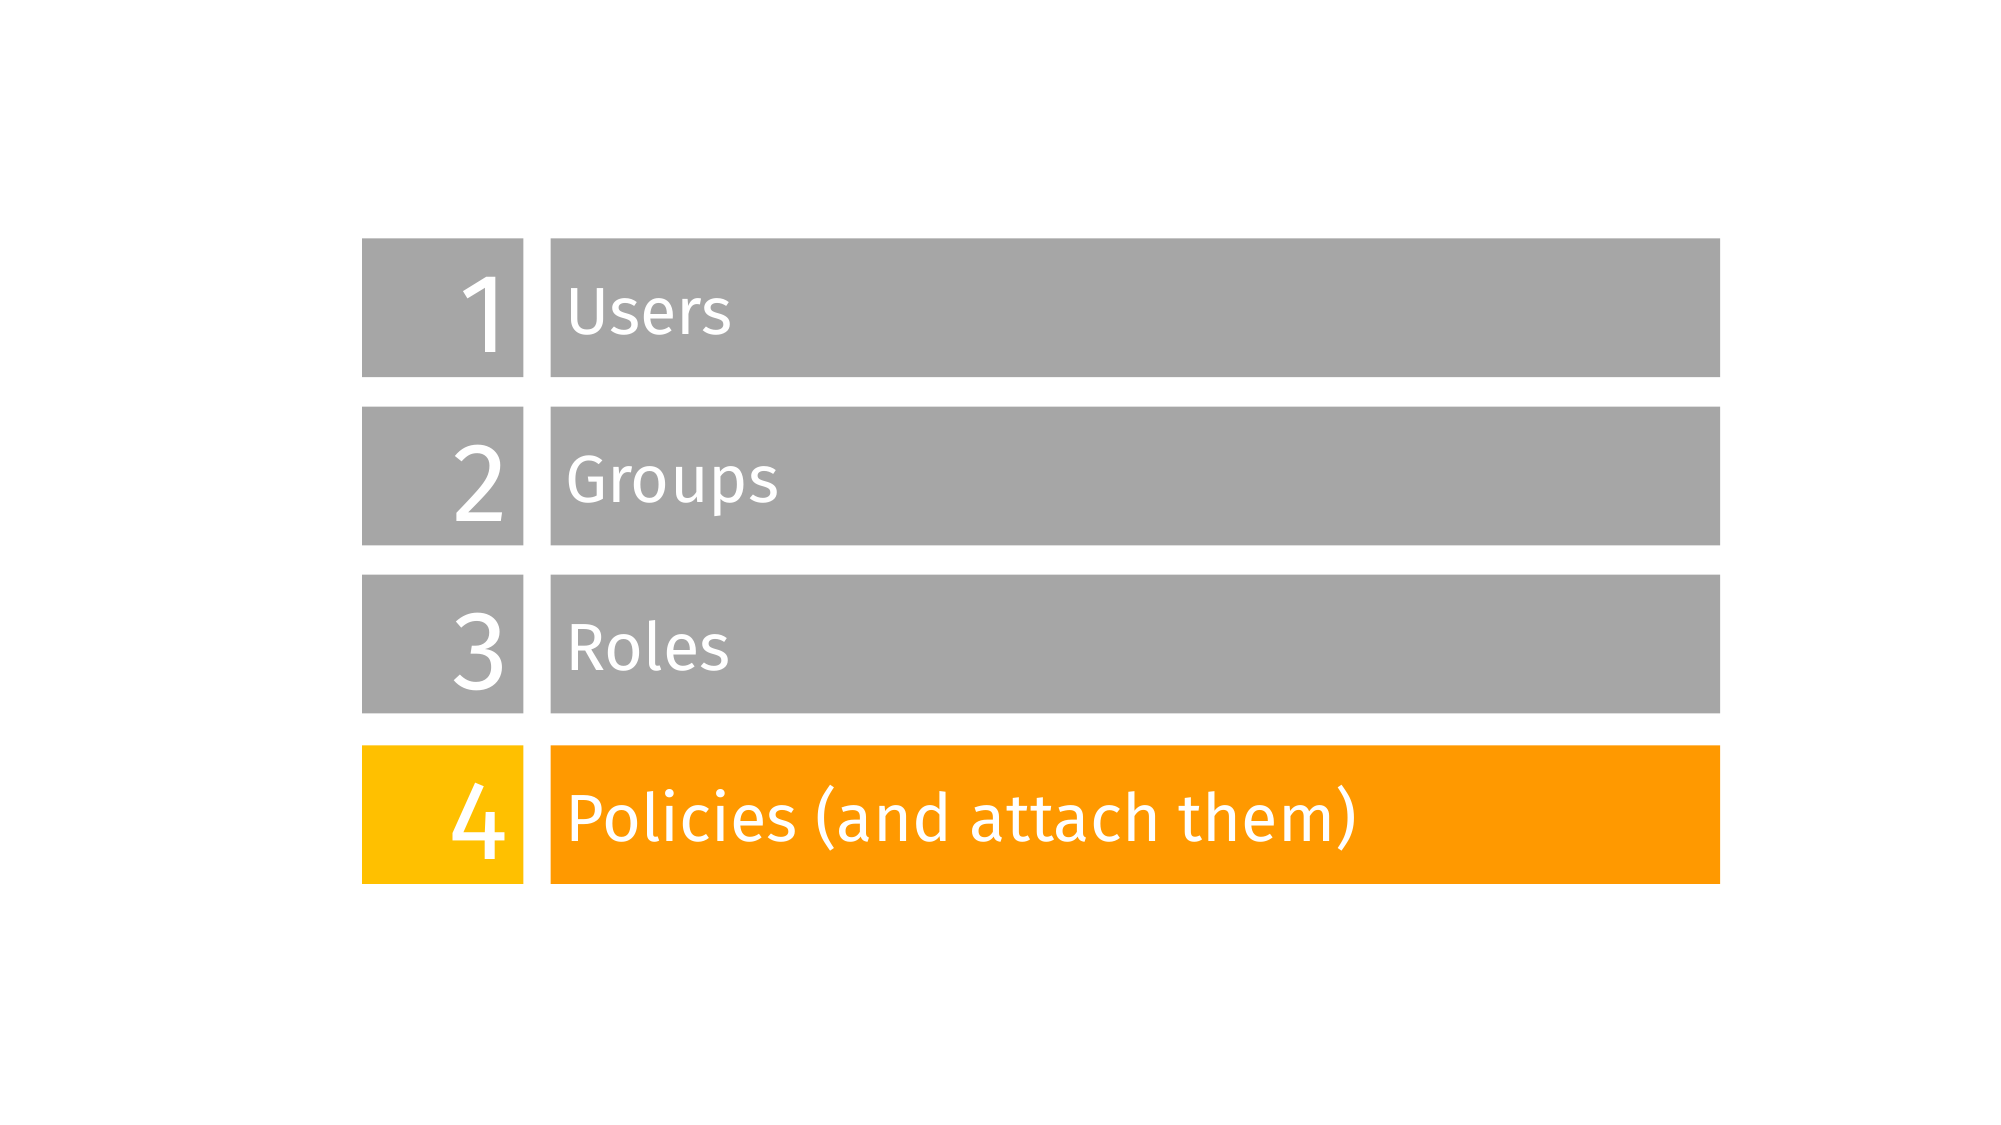

Users
1
Groups
2
3
Roles
4
Policies (and attach them)